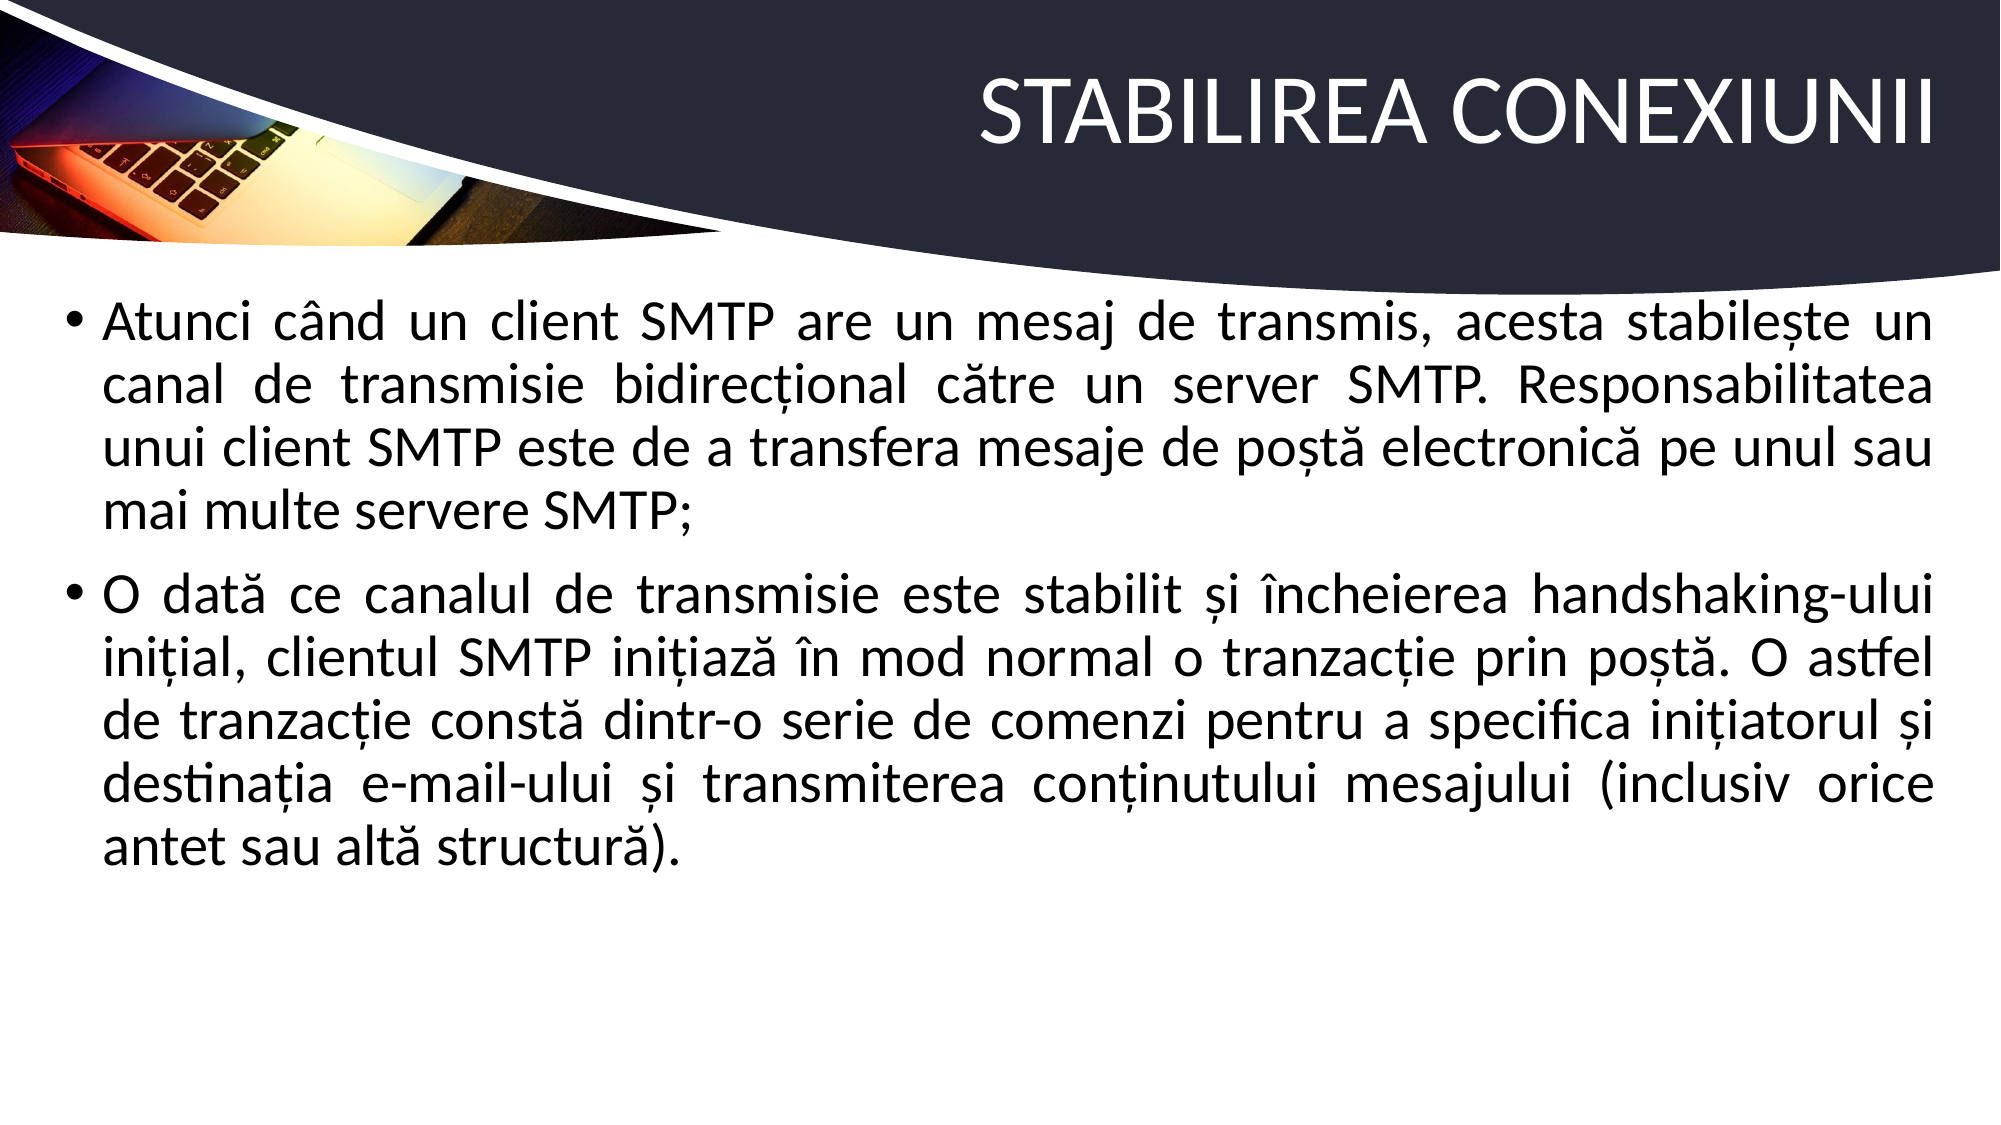

# Stabilirea conexiunii
Atunci când un client SMTP are un mesaj de transmis, acesta stabilește un canal de transmisie bidirecțional către un server SMTP. Responsabilitatea unui client SMTP este de a transfera mesaje de poștă electronică pe unul sau mai multe servere SMTP;
O dată ce canalul de transmisie este stabilit și încheierea handshaking-ului inițial, clientul SMTP inițiază în mod normal o tranzacție prin poștă. O astfel de tranzacție constă dintr-o serie de comenzi pentru a specifica inițiatorul și destinația e-mail-ului și transmiterea conținutului mesajului (inclusiv orice antet sau altă structură).